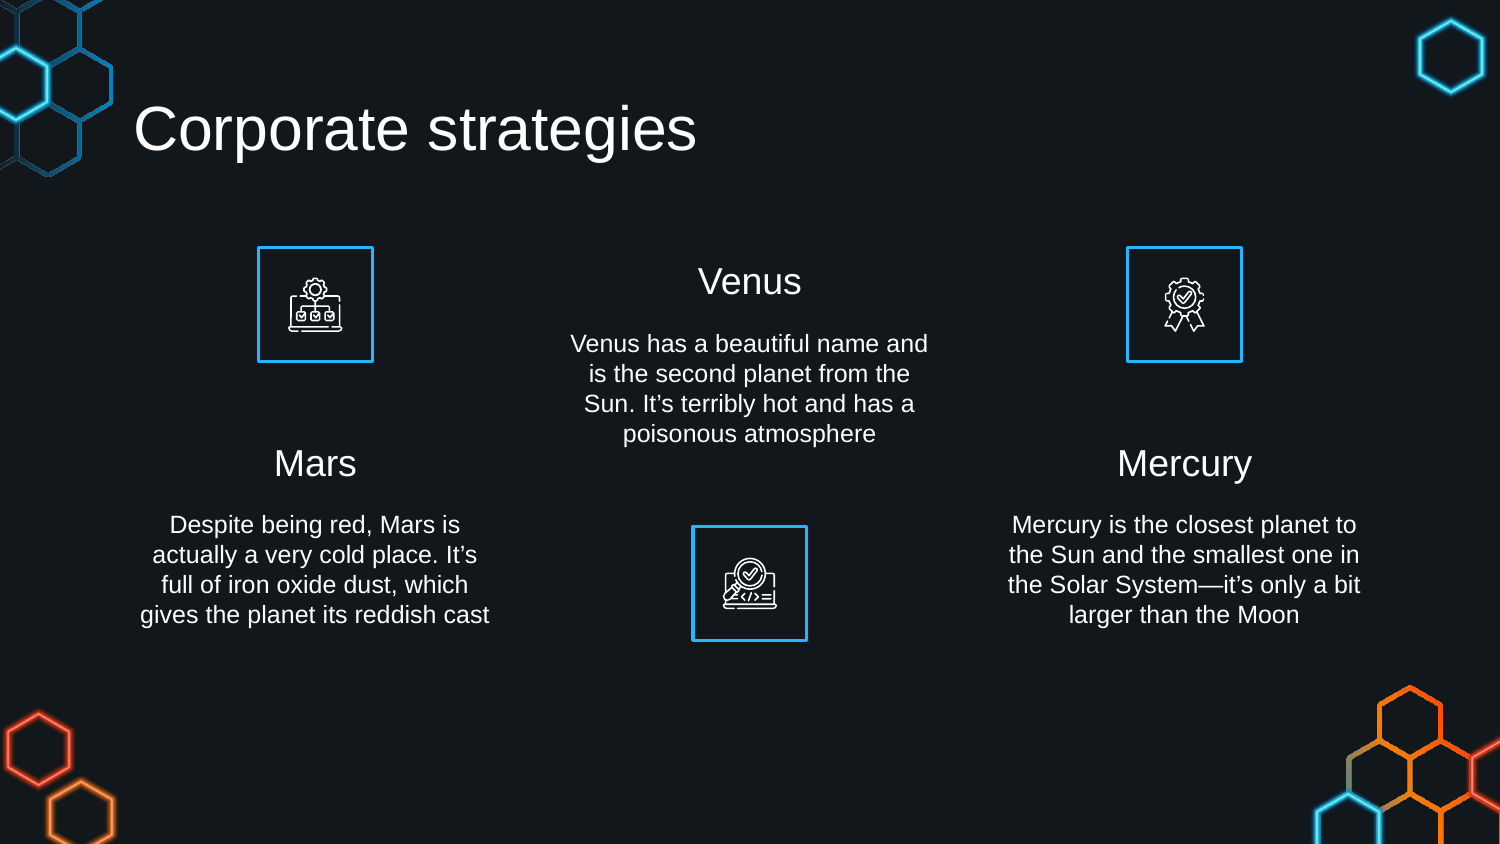

Corporate strategies

Venus

Venus has a beautiful name and is the second planet from the Sun. It’s terribly hot and has a poisonous atmosphere
Mars
# Mercury
Despite being red, Mars is actually a very cold place. It’s full of iron oxide dust, which gives the planet its reddish cast
Mercury is the closest planet to the Sun and the smallest one in the Solar System—it’s only a bit larger than the Moon